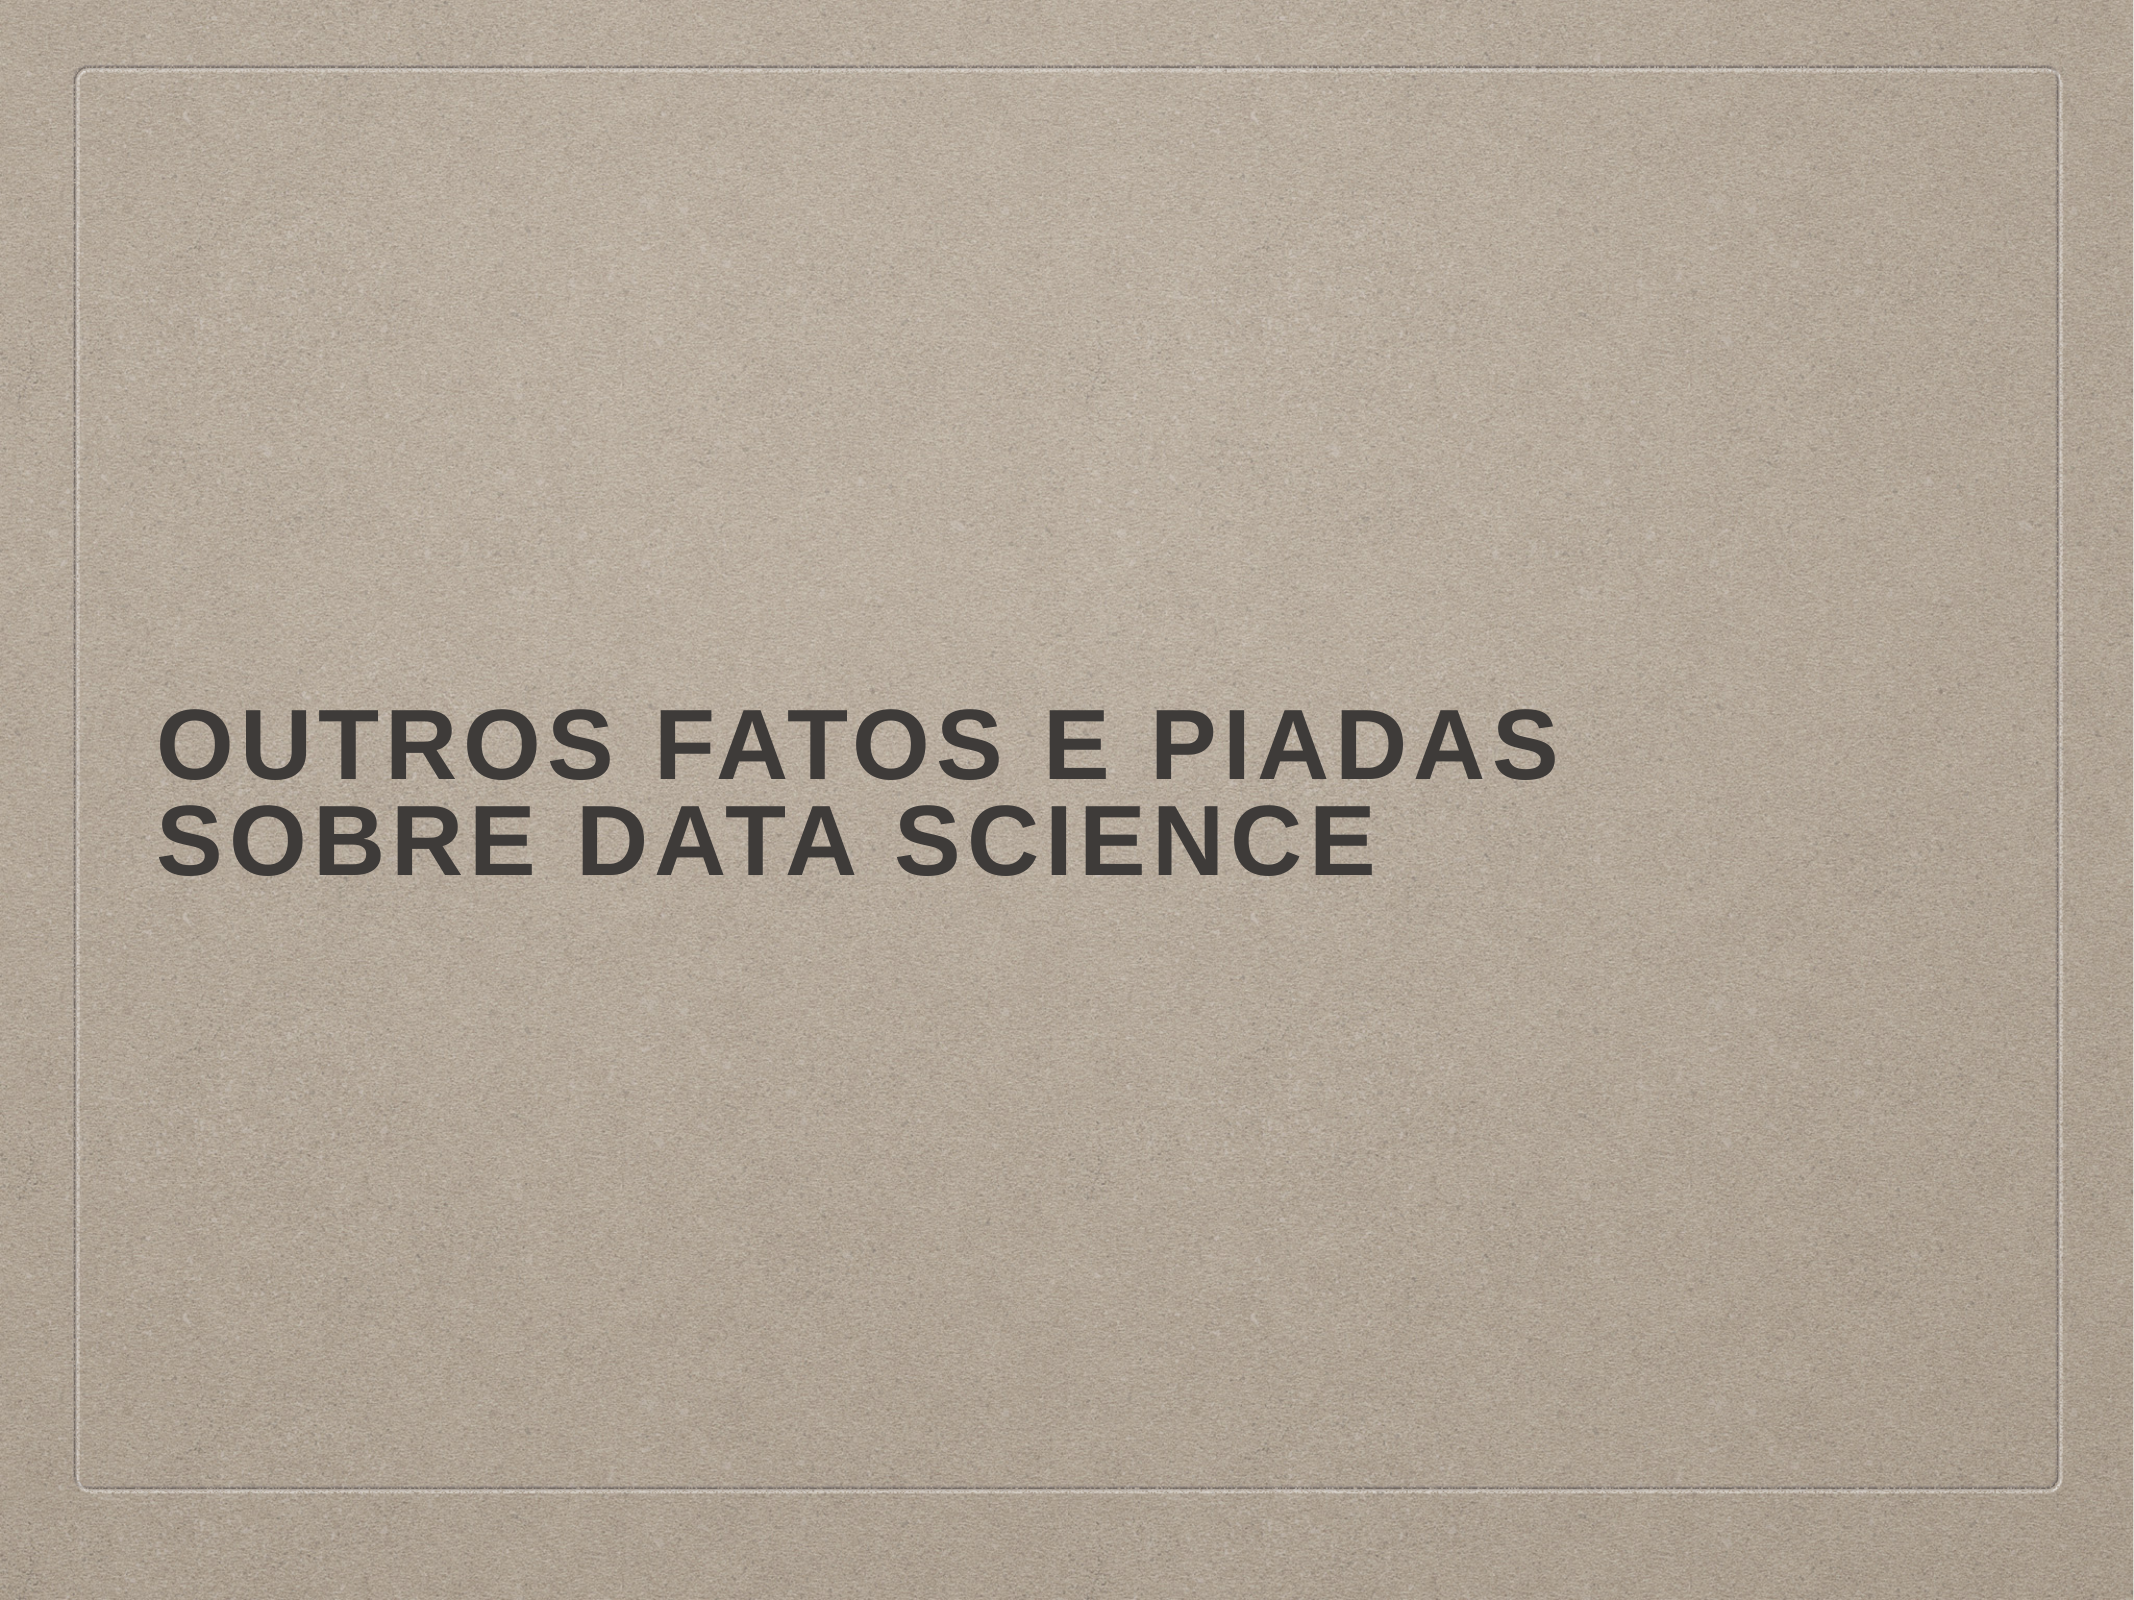

# outros fatos e piadas
sobre data science